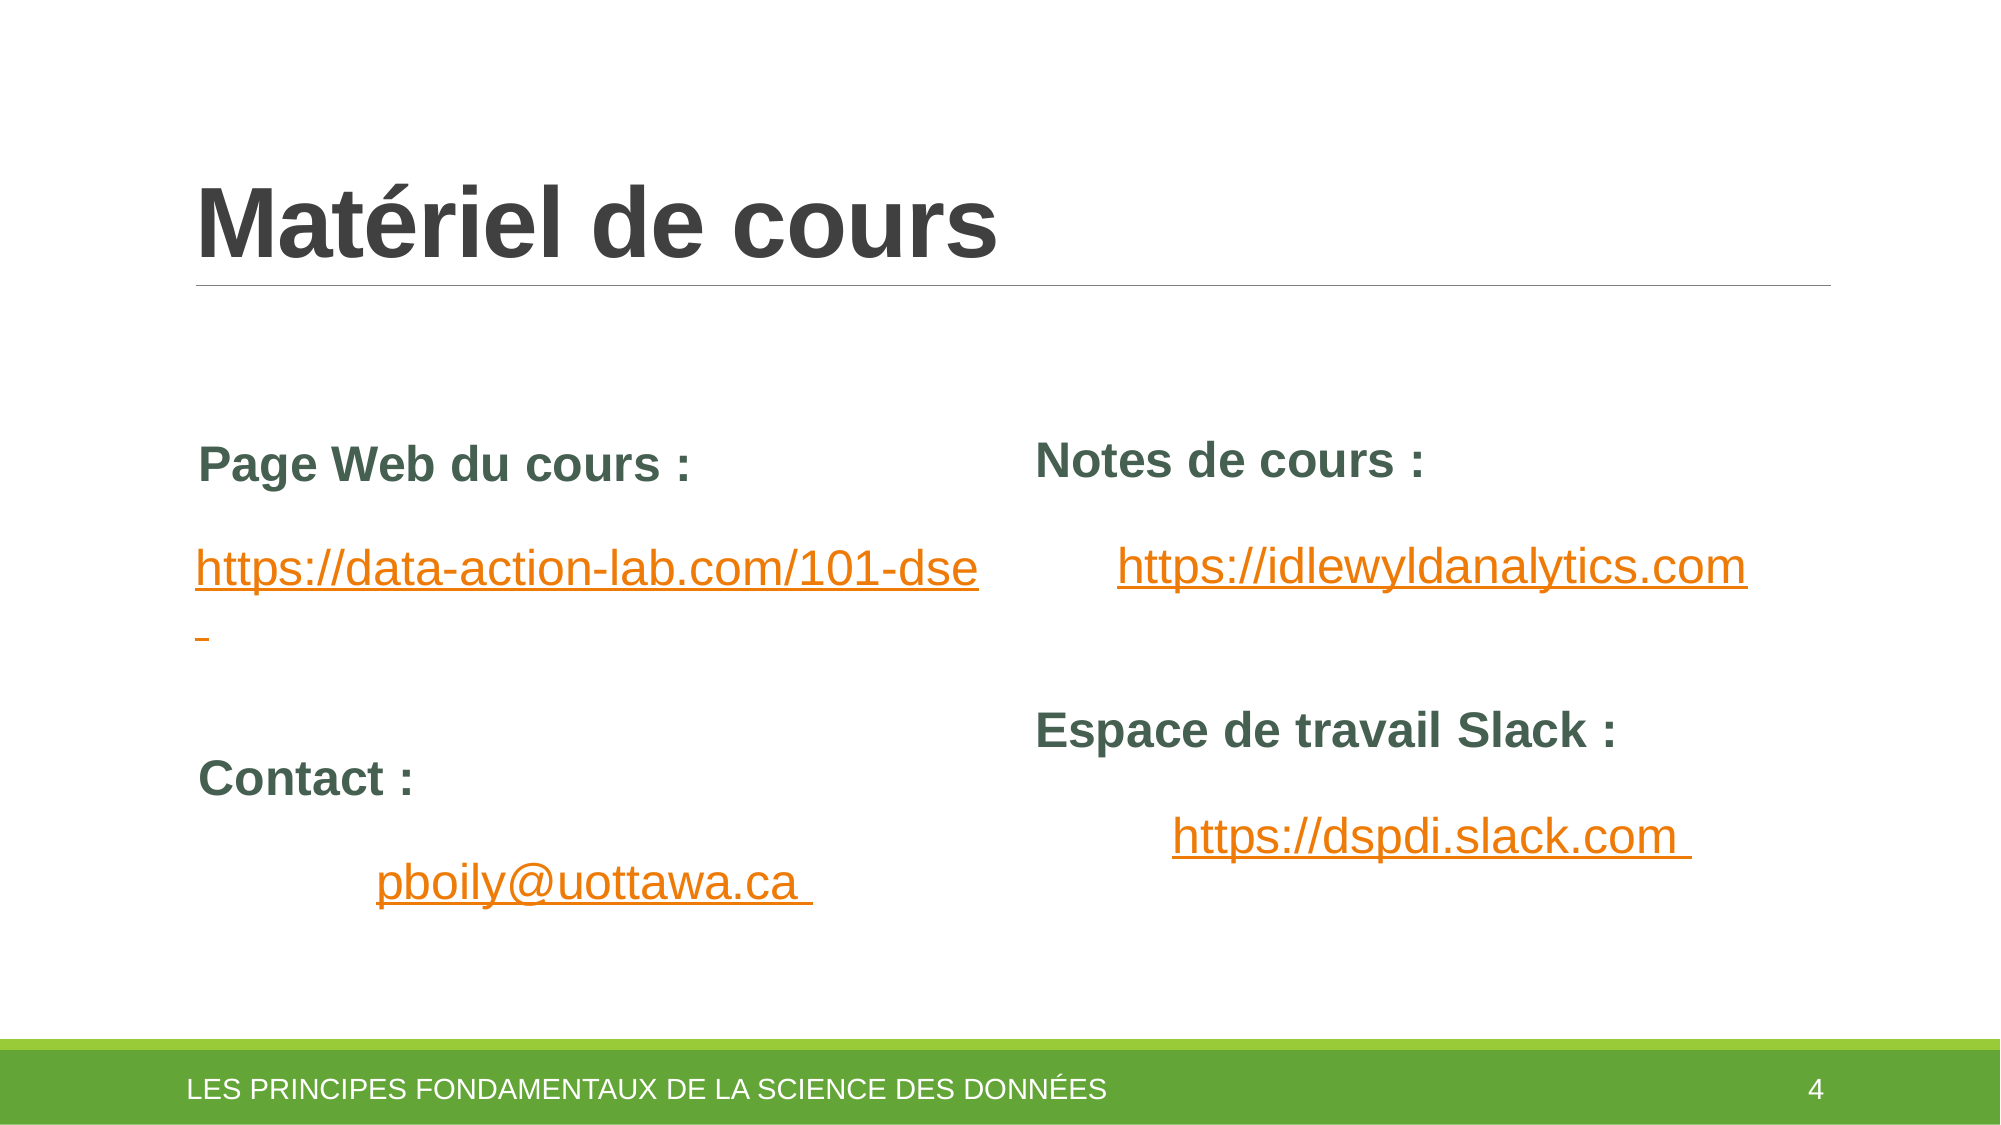

# Matériel de cours
Notes de cours :
https://idlewyldanalytics.com

Espace de travail Slack :
https://dspdi.slack.com
Page Web du cours :
https://data-action-lab.com/101-dse

Contact :
pboily@uottawa.ca
LES PRINCIPES FONDAMENTAUX DE LA SCIENCE DES DONNÉES
4